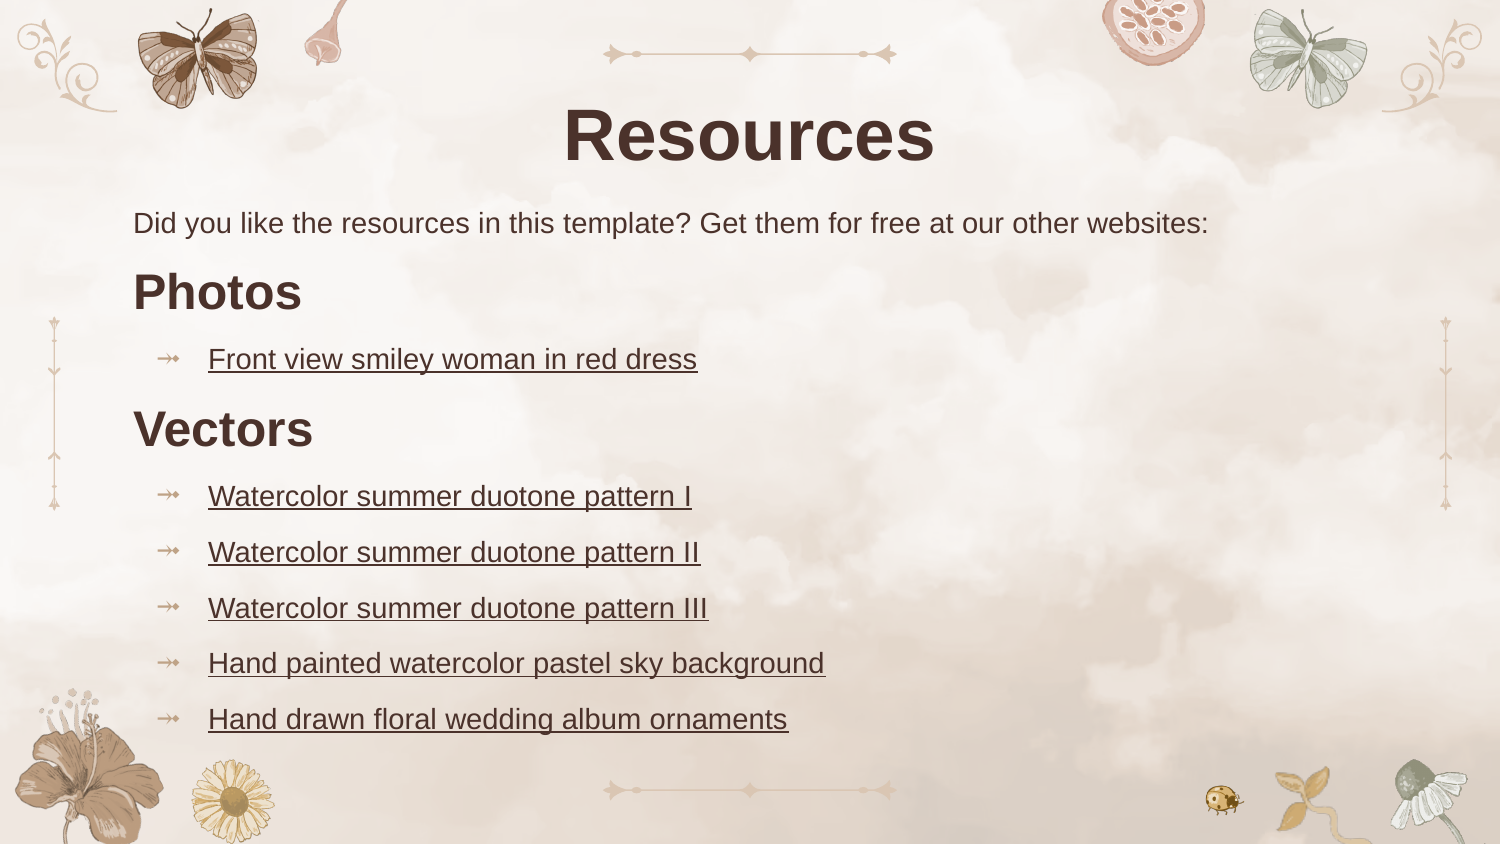

# Resources
Did you like the resources in this template? Get them for free at our other websites:
Photos
Front view smiley woman in red dress
Vectors
Watercolor summer duotone pattern I
Watercolor summer duotone pattern II
Watercolor summer duotone pattern III
Hand painted watercolor pastel sky background
Hand drawn floral wedding album ornaments